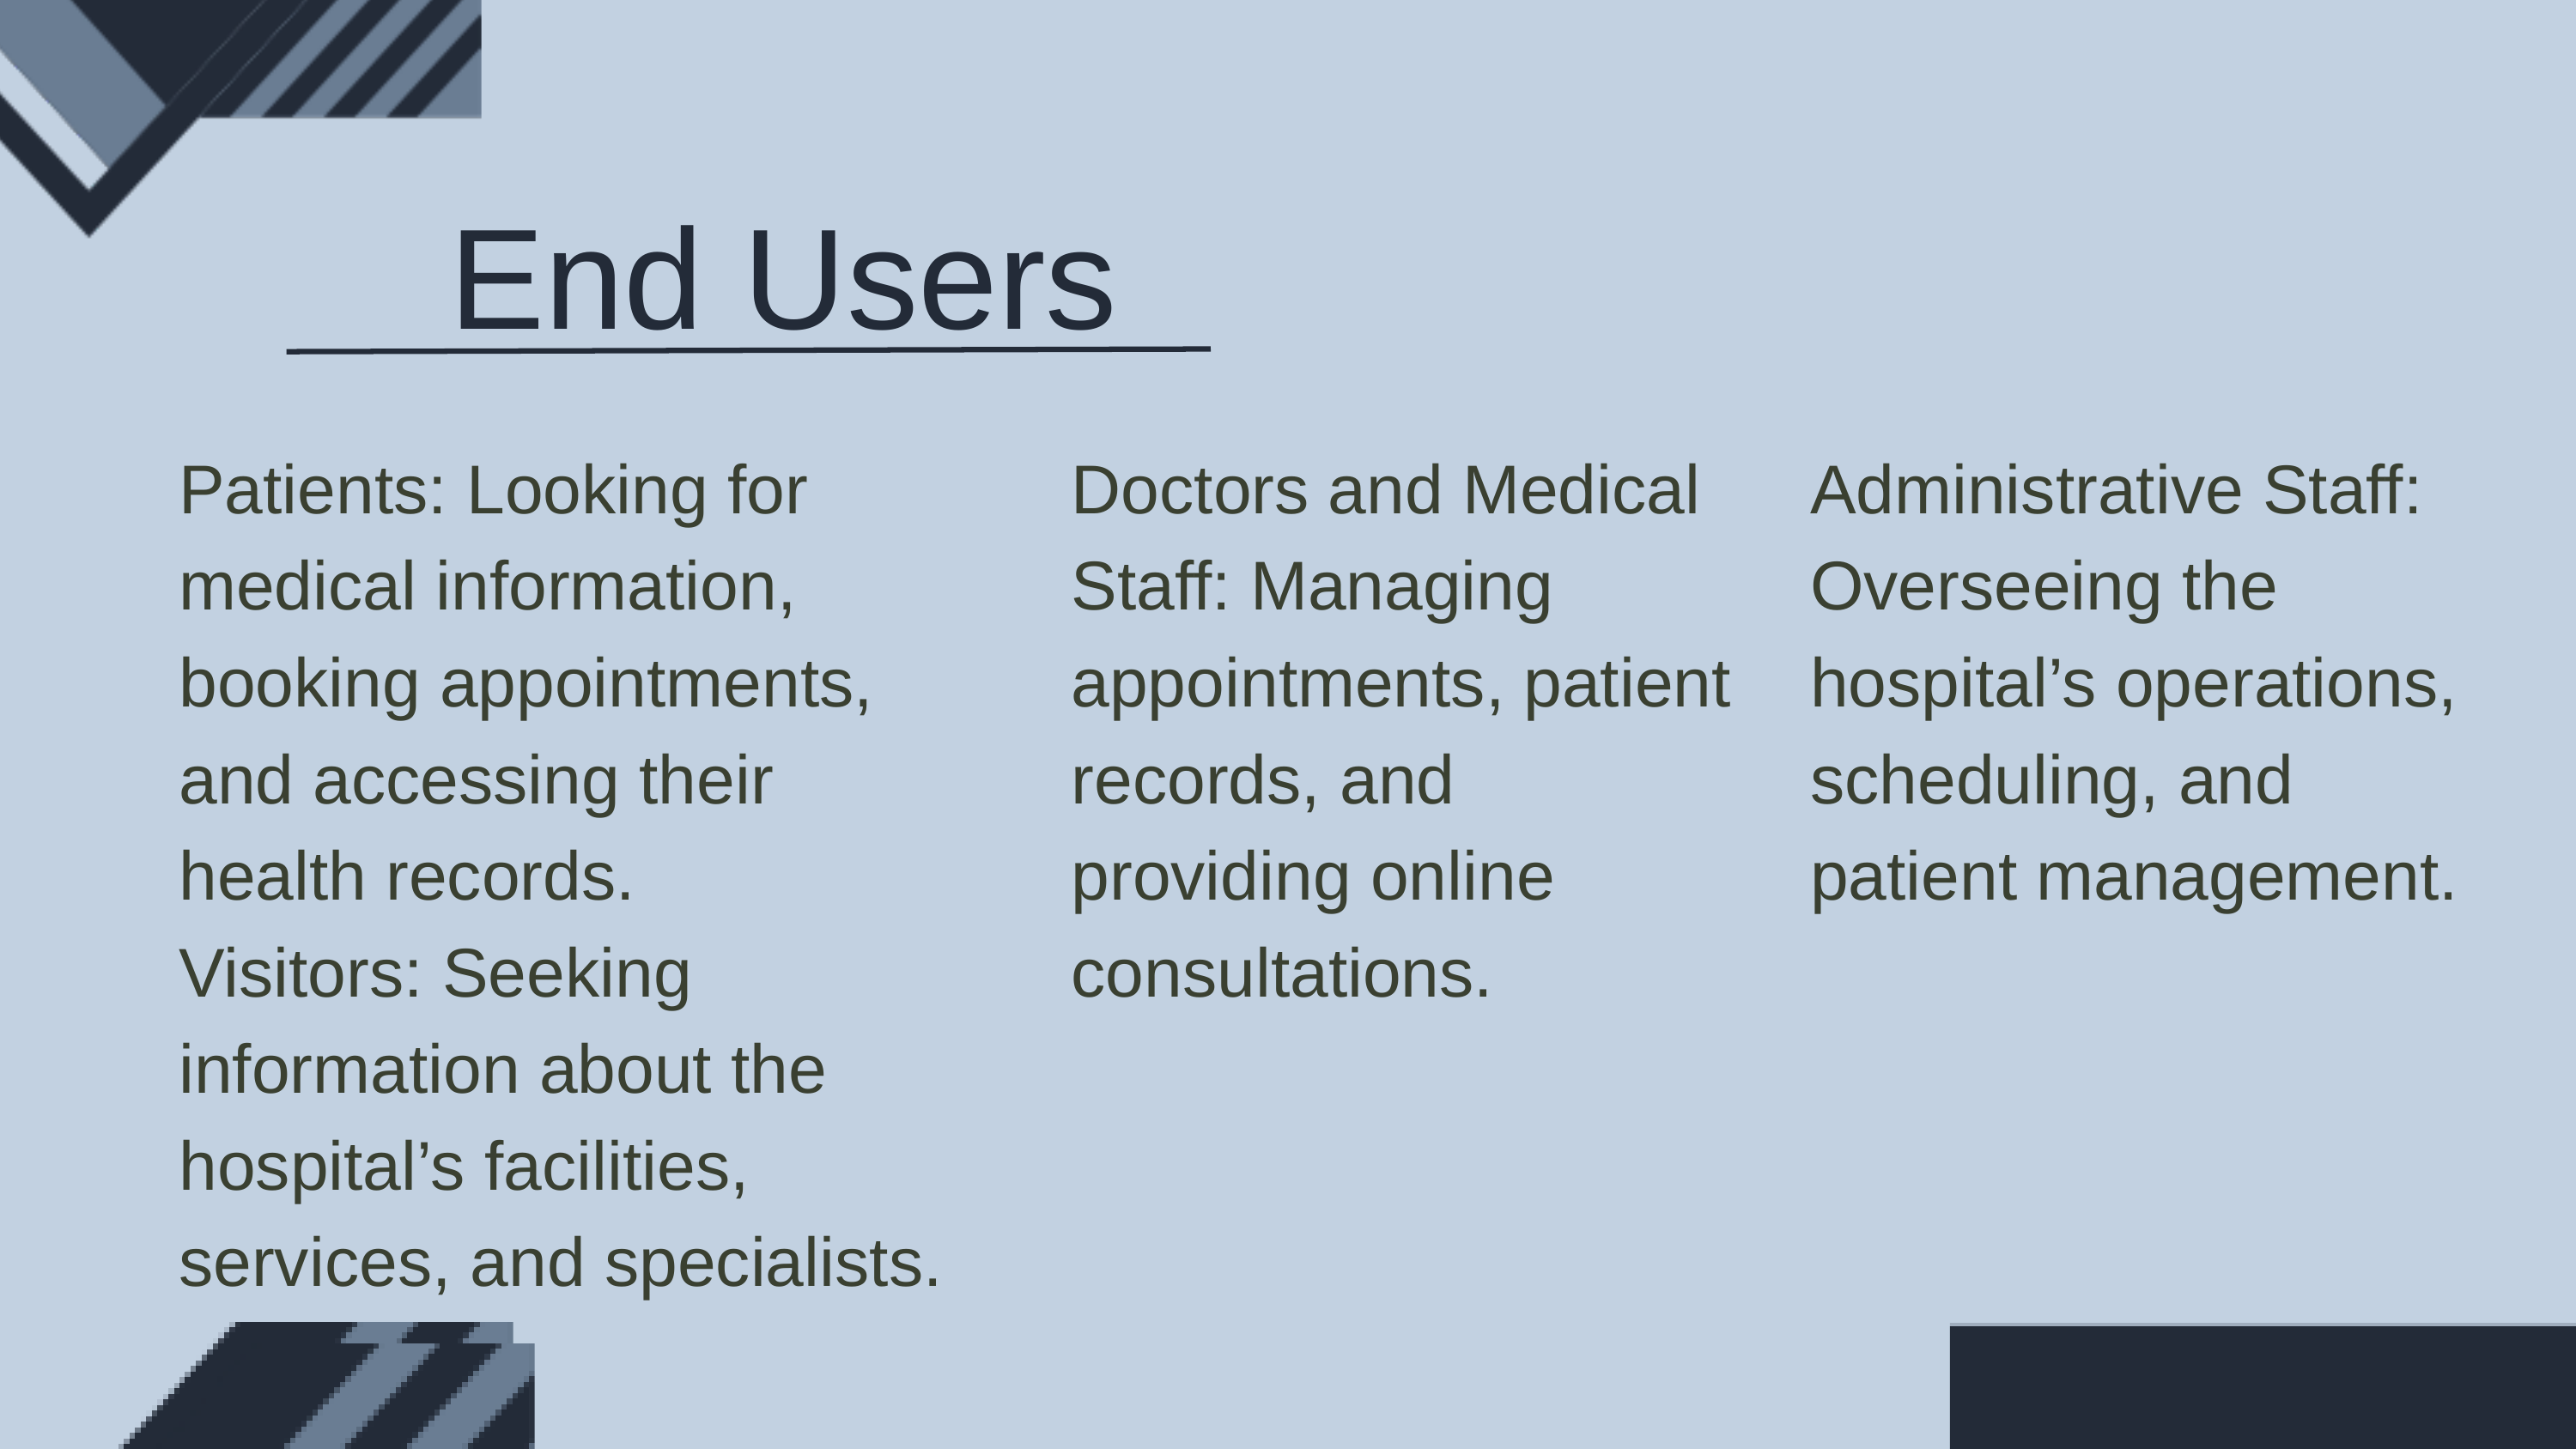

End Users

Patients: Looking for medical information, booking appointments, and accessing their health records.
Visitors: Seeking information about the hospital’s facilities, services, and specialists.

Doctors and Medical Staff: Managing appointments, patient records, and providing online consultations.
Administrative Staff: Overseeing the hospital’s operations, scheduling, and patient management.